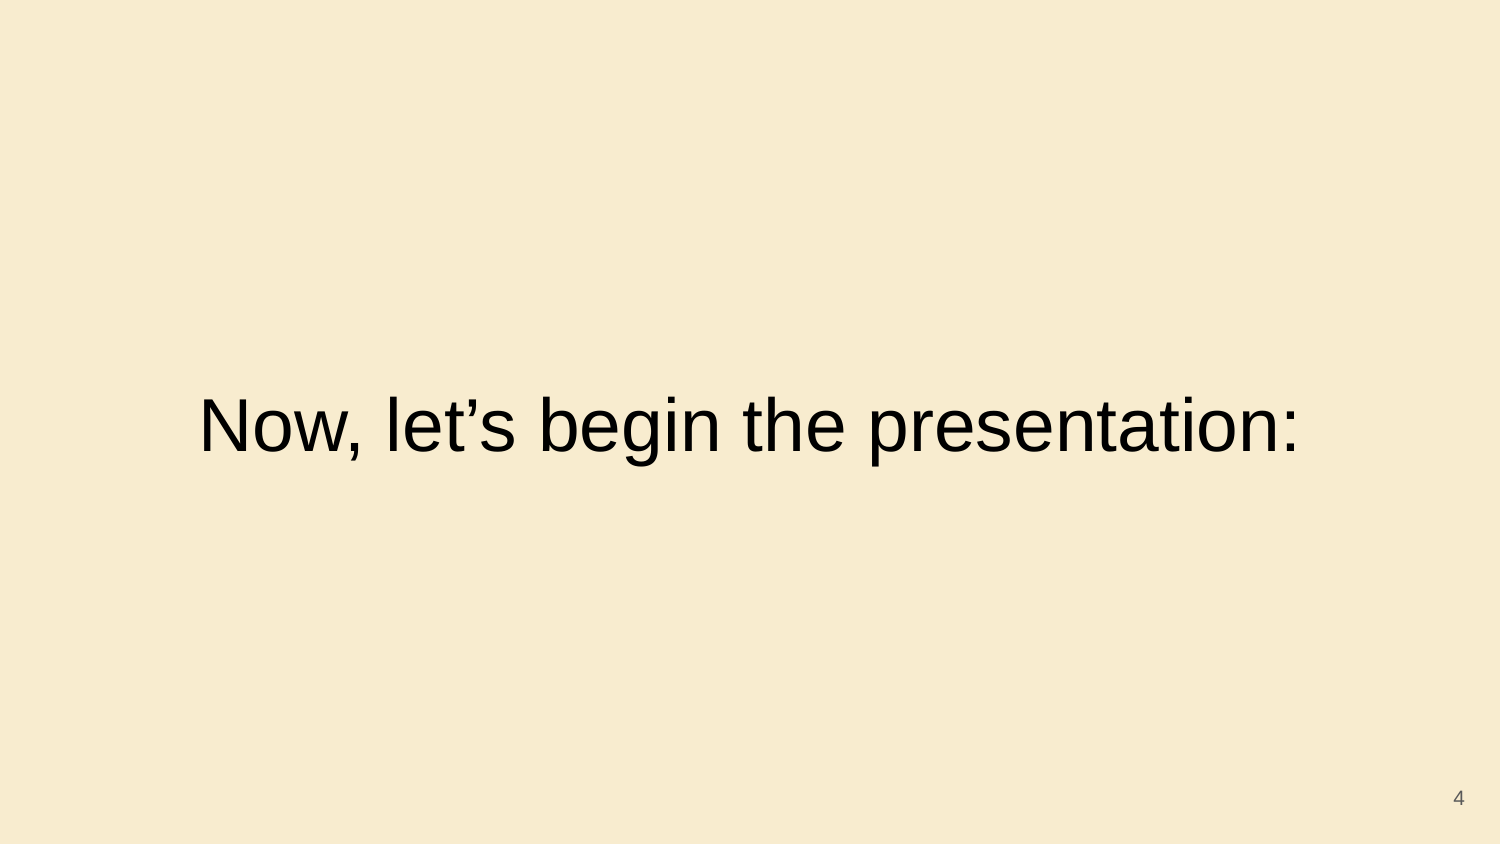

# Now, let’s begin the presentation:
4